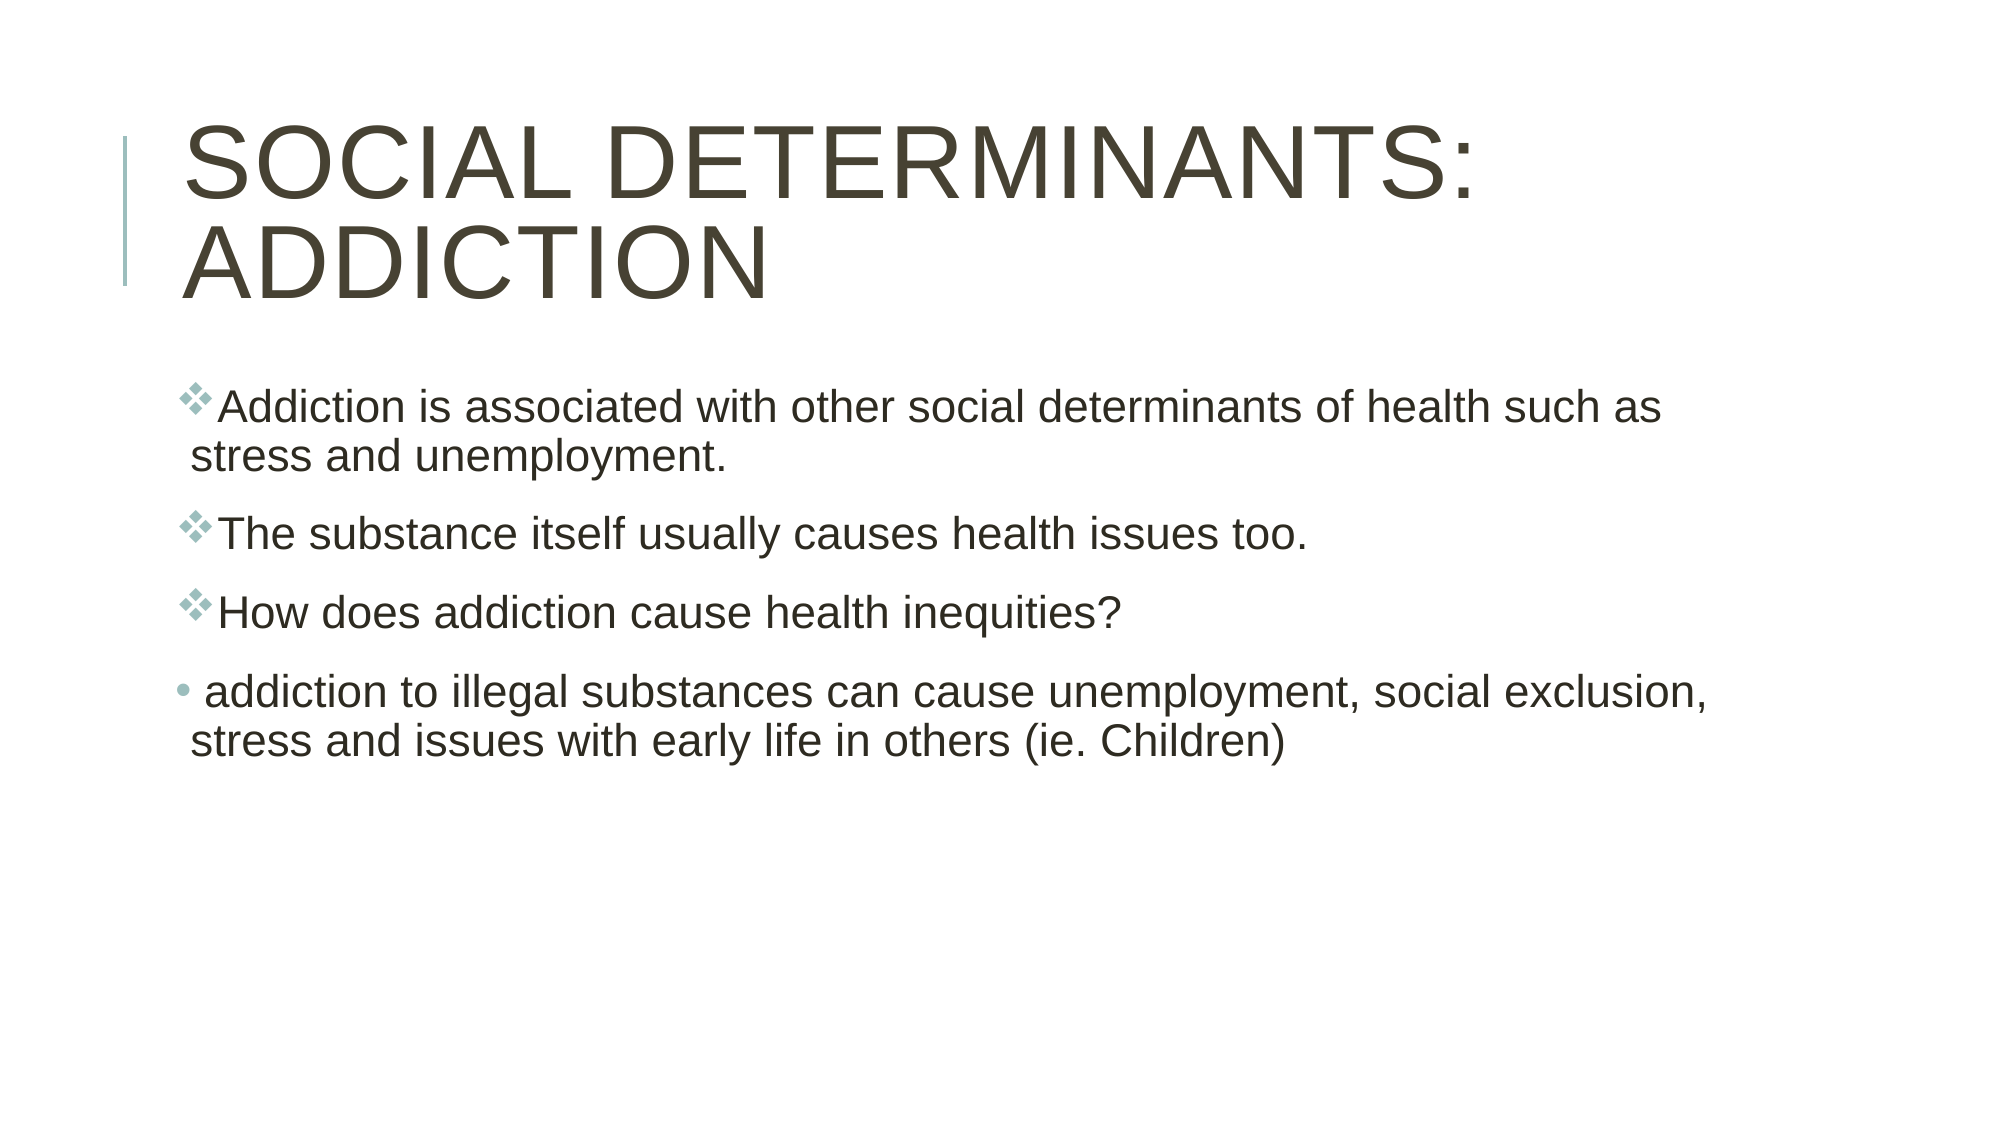

# Social determinants: addiction
Addiction is associated with other social determinants of health such as stress and unemployment.
The substance itself usually causes health issues too.
How does addiction cause health inequities?
 addiction to illegal substances can cause unemployment, social exclusion, stress and issues with early life in others (ie. Children)